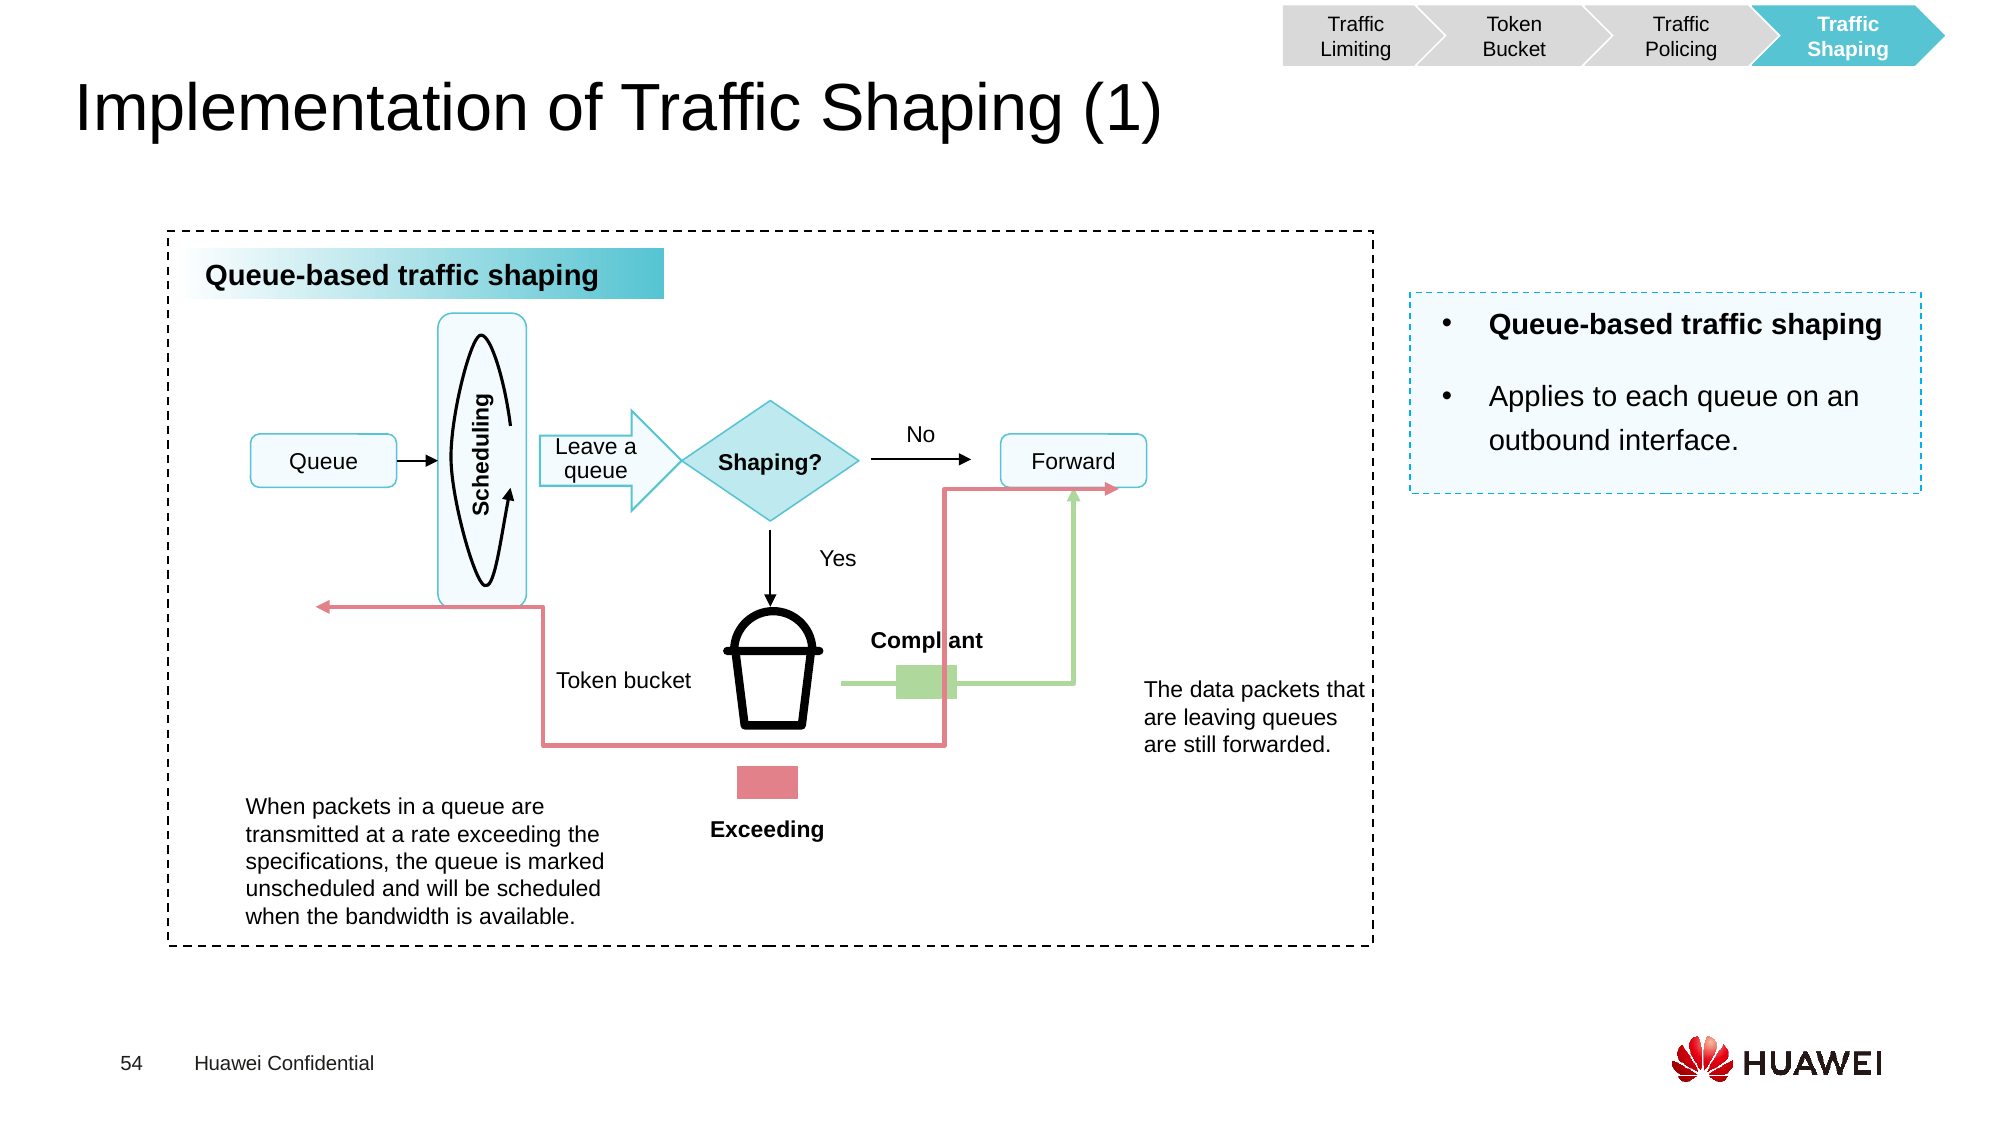

Traffic Limiting
Token Bucket
Traffic Policing
Traffic Shaping
# Implementation of Traffic Shaping (1)

Queue-based traffic shaping

Scheduling

Shaping?
No

Leave a queue
Queue
Forward
Yes

Compliant
Token bucket

The data packets that are leaving queues are still forwarded.

When packets in a queue are transmitted at a rate exceeding the specifications, the queue is marked unscheduled and will be scheduled when the bandwidth is available.
Exceeding
Queue-based traffic shaping
Applies to each queue on an outbound interface.